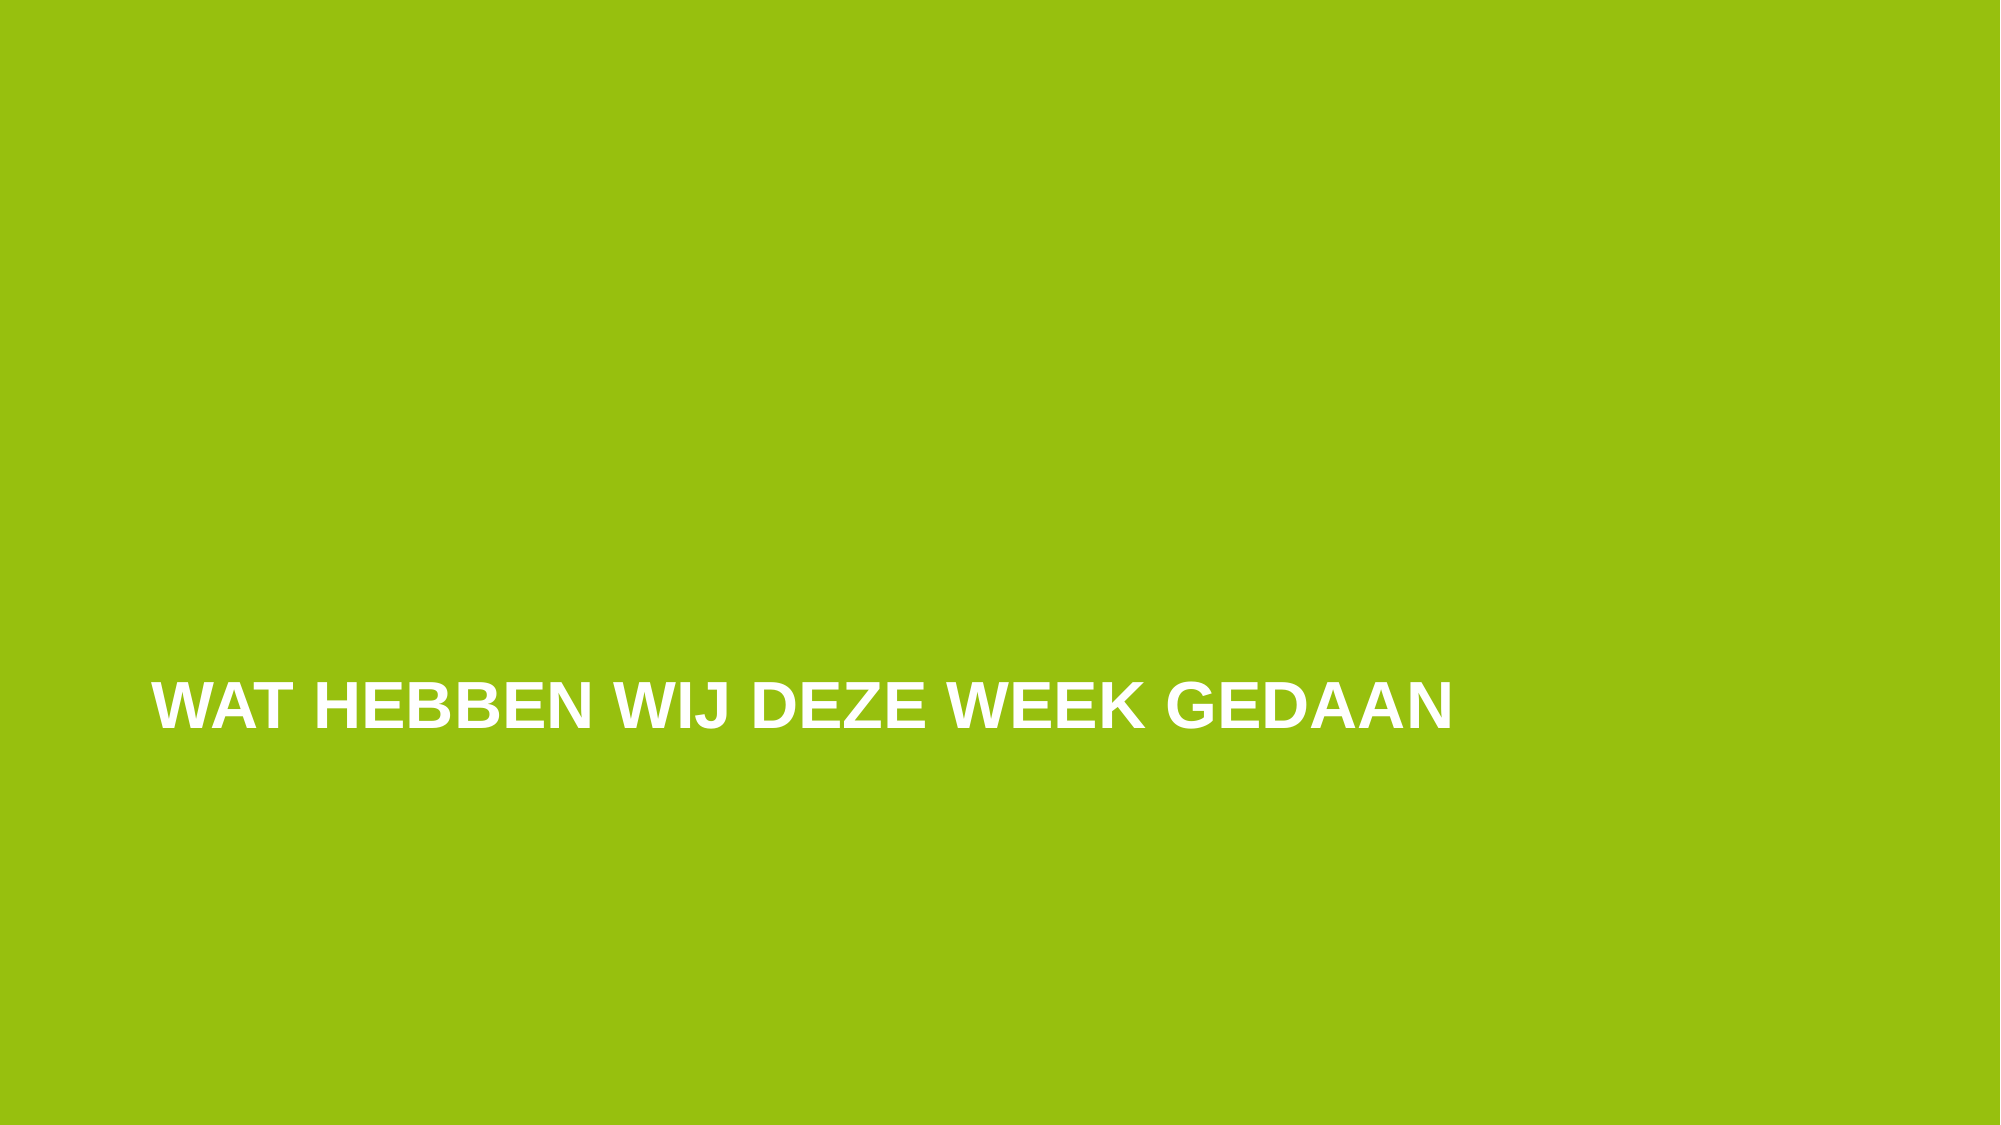

# WAT HEBBEN WIJ DEZE WEEK GEDAAN
12